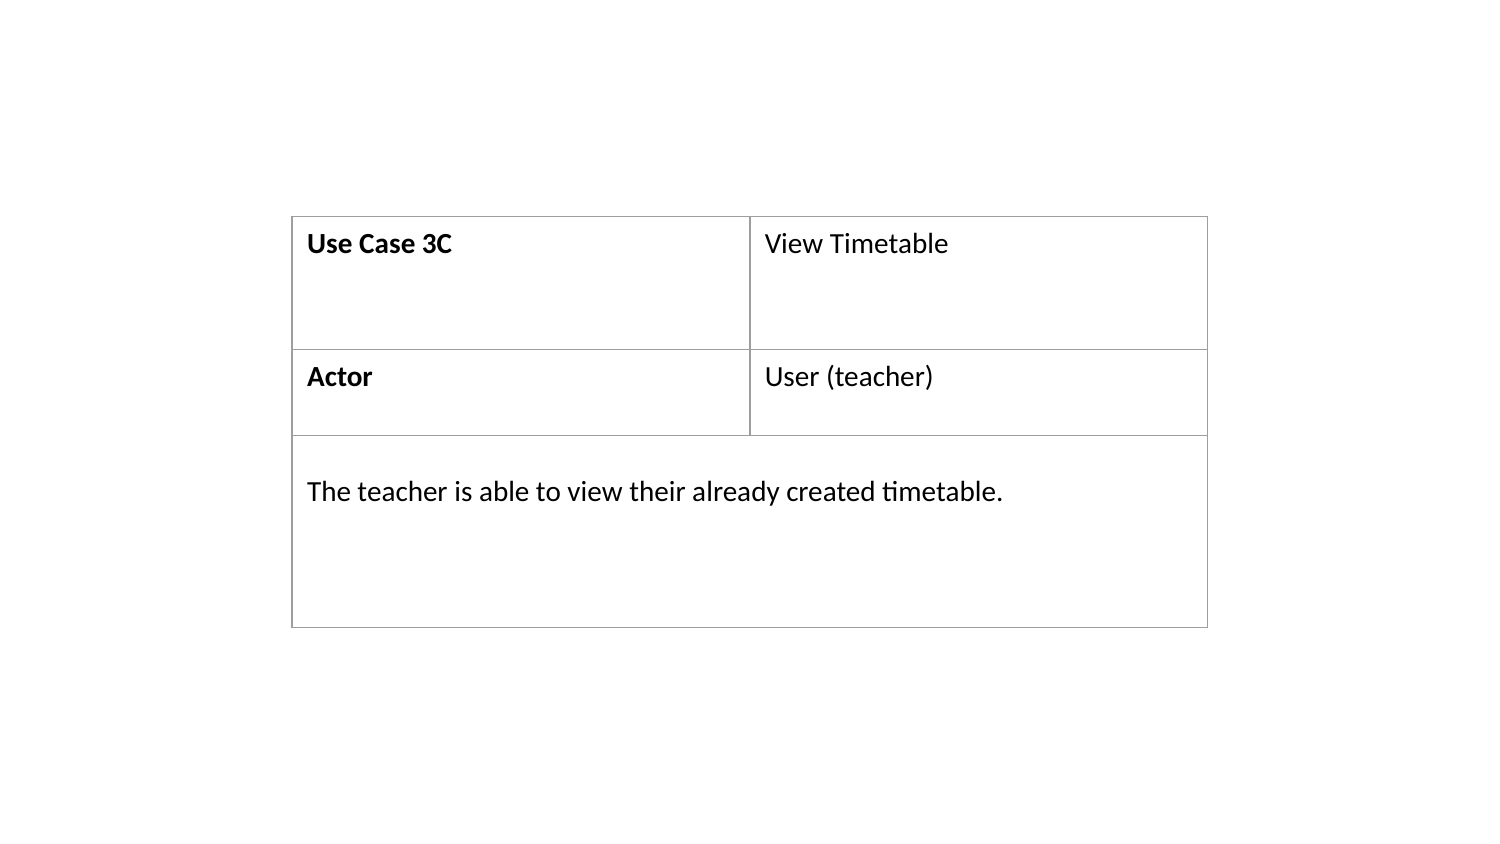

| Use Case 3C | View Timetable |
| --- | --- |
| Actor | User (teacher) |
| The teacher is able to view their already created timetable. |  |